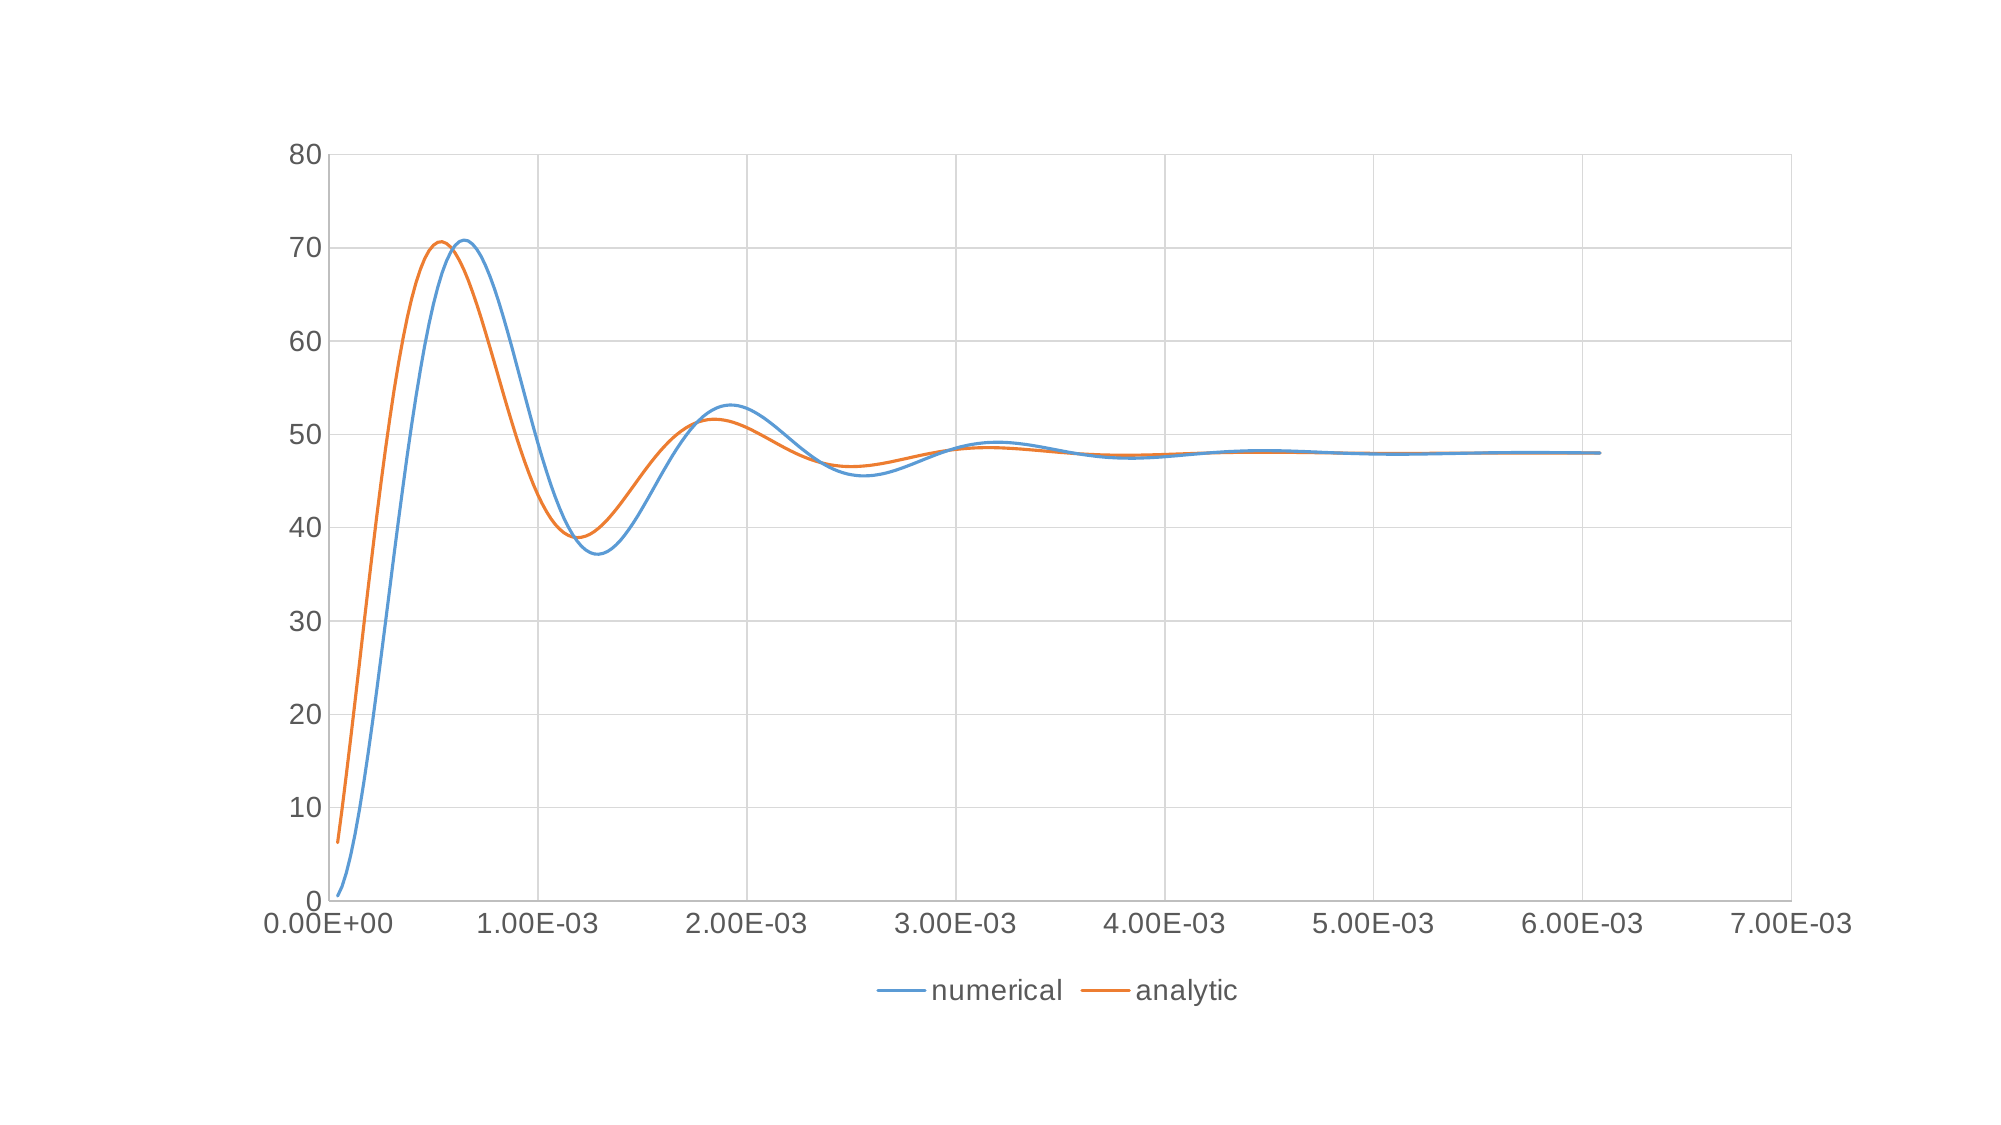

#

### Chart

| Category | numerical | analytic |
|---|---|---|